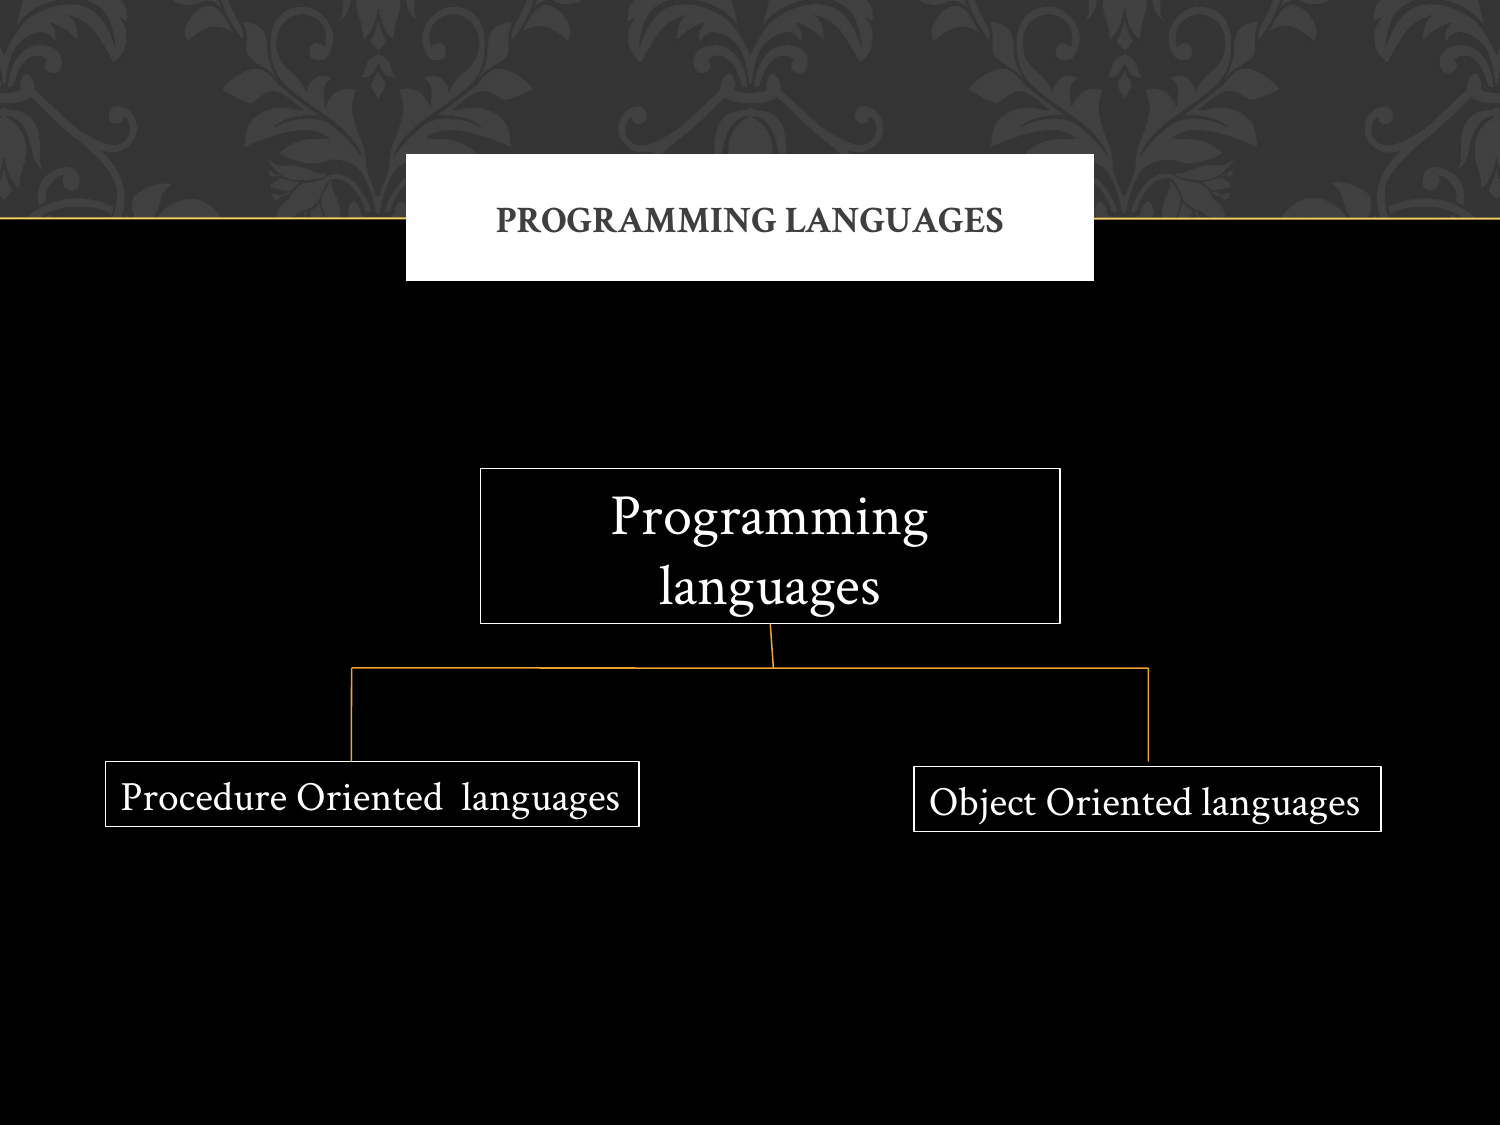

# PROGRAMMING LANGUAGES

Programming languages
Procedure Oriented  languages
Object Oriented languages